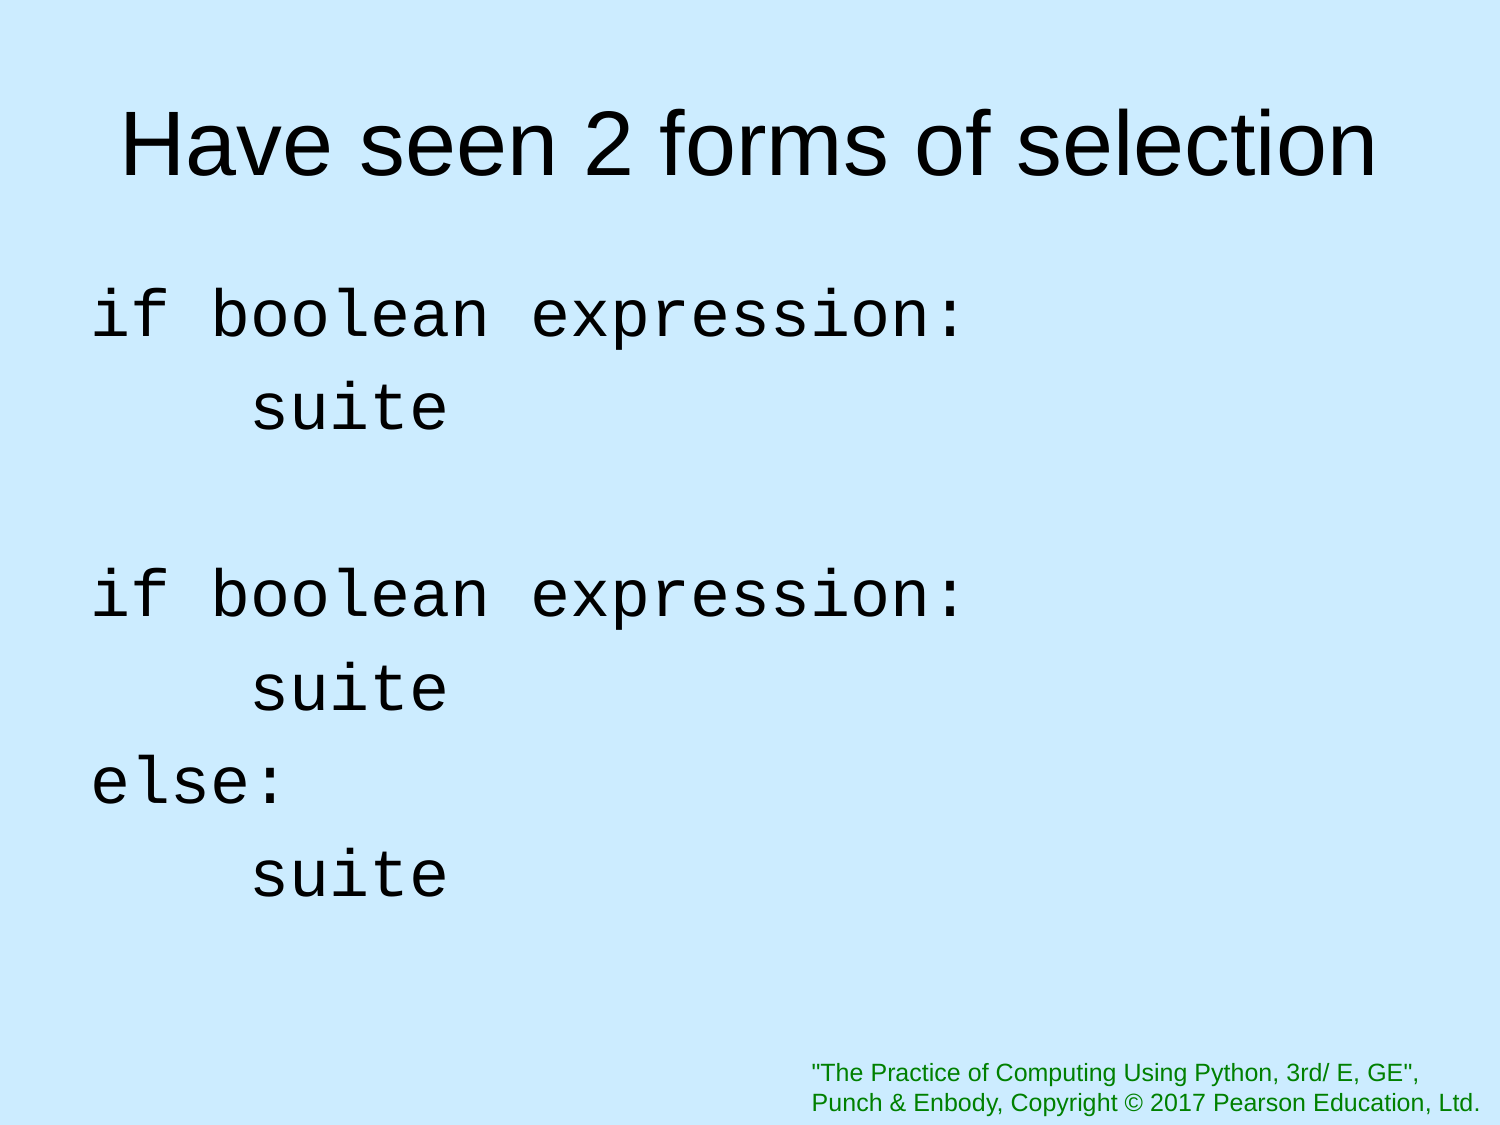

# Have seen 2 forms of selection
if boolean expression:
    suite

if boolean expression:
    suite
else:
    suite